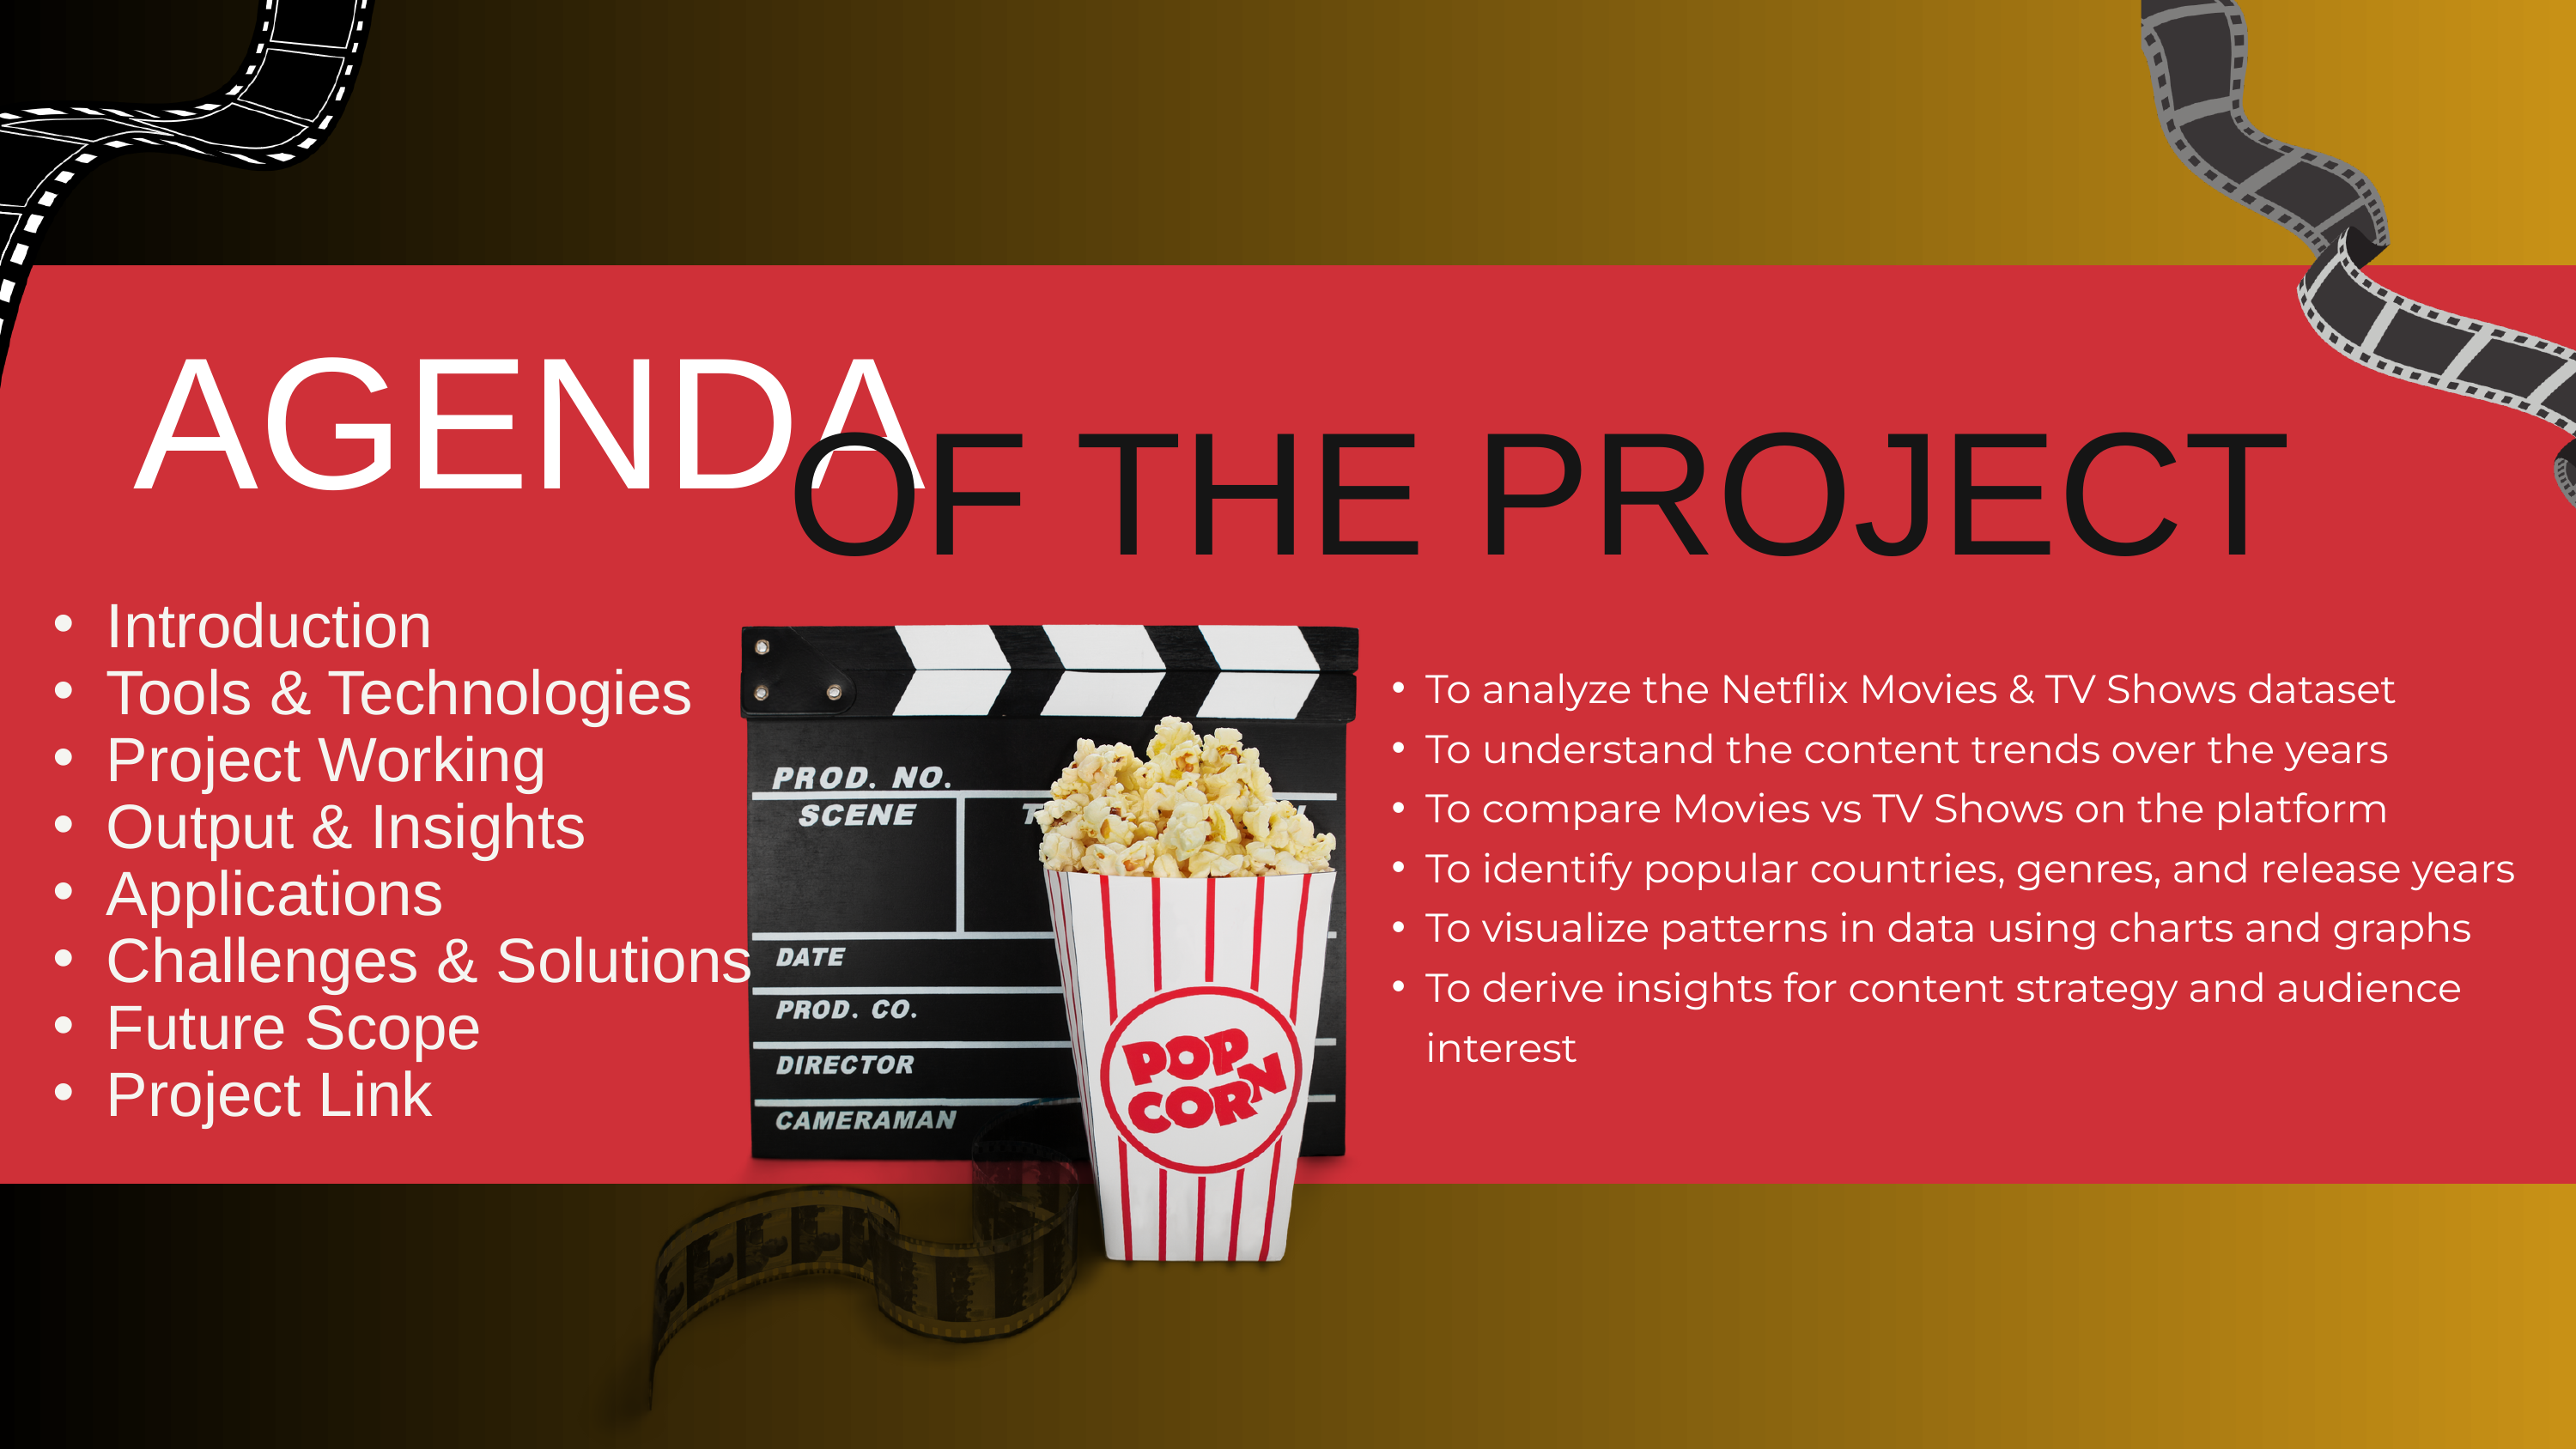

AGENDA
OF THE PROJECT
Introduction
Tools & Technologies
Project Working
Output & Insights
Applications
Challenges & Solutions
Future Scope
Project Link

To analyze the Netflix Movies & TV Shows dataset
To understand the content trends over the years
To compare Movies vs TV Shows on the platform
To identify popular countries, genres, and release years
To visualize patterns in data using charts and graphs
To derive insights for content strategy and audience interest